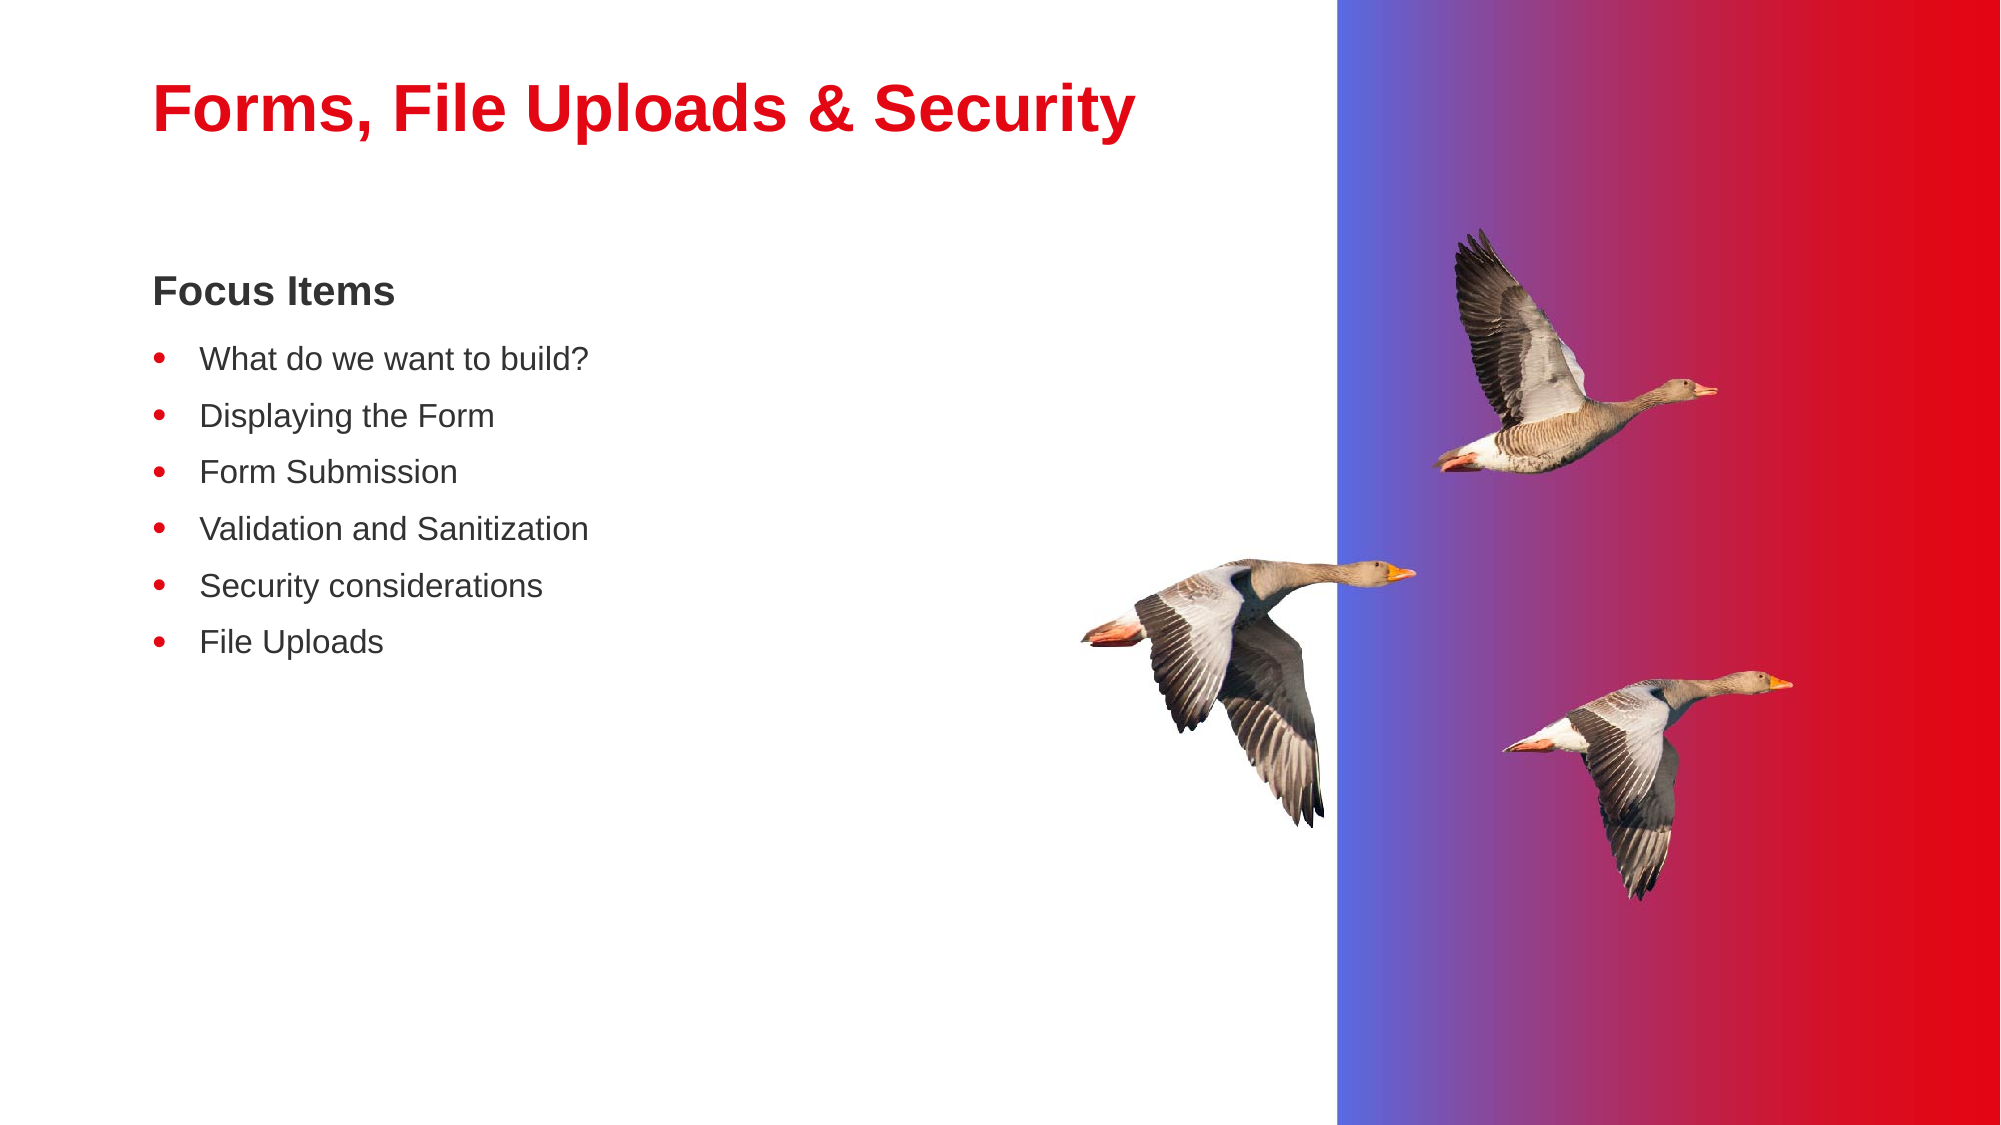

# Forms, File Uploads & Security
Focus Items
What do we want to build?
Displaying the Form
Form Submission
Validation and Sanitization
Security considerations
File Uploads